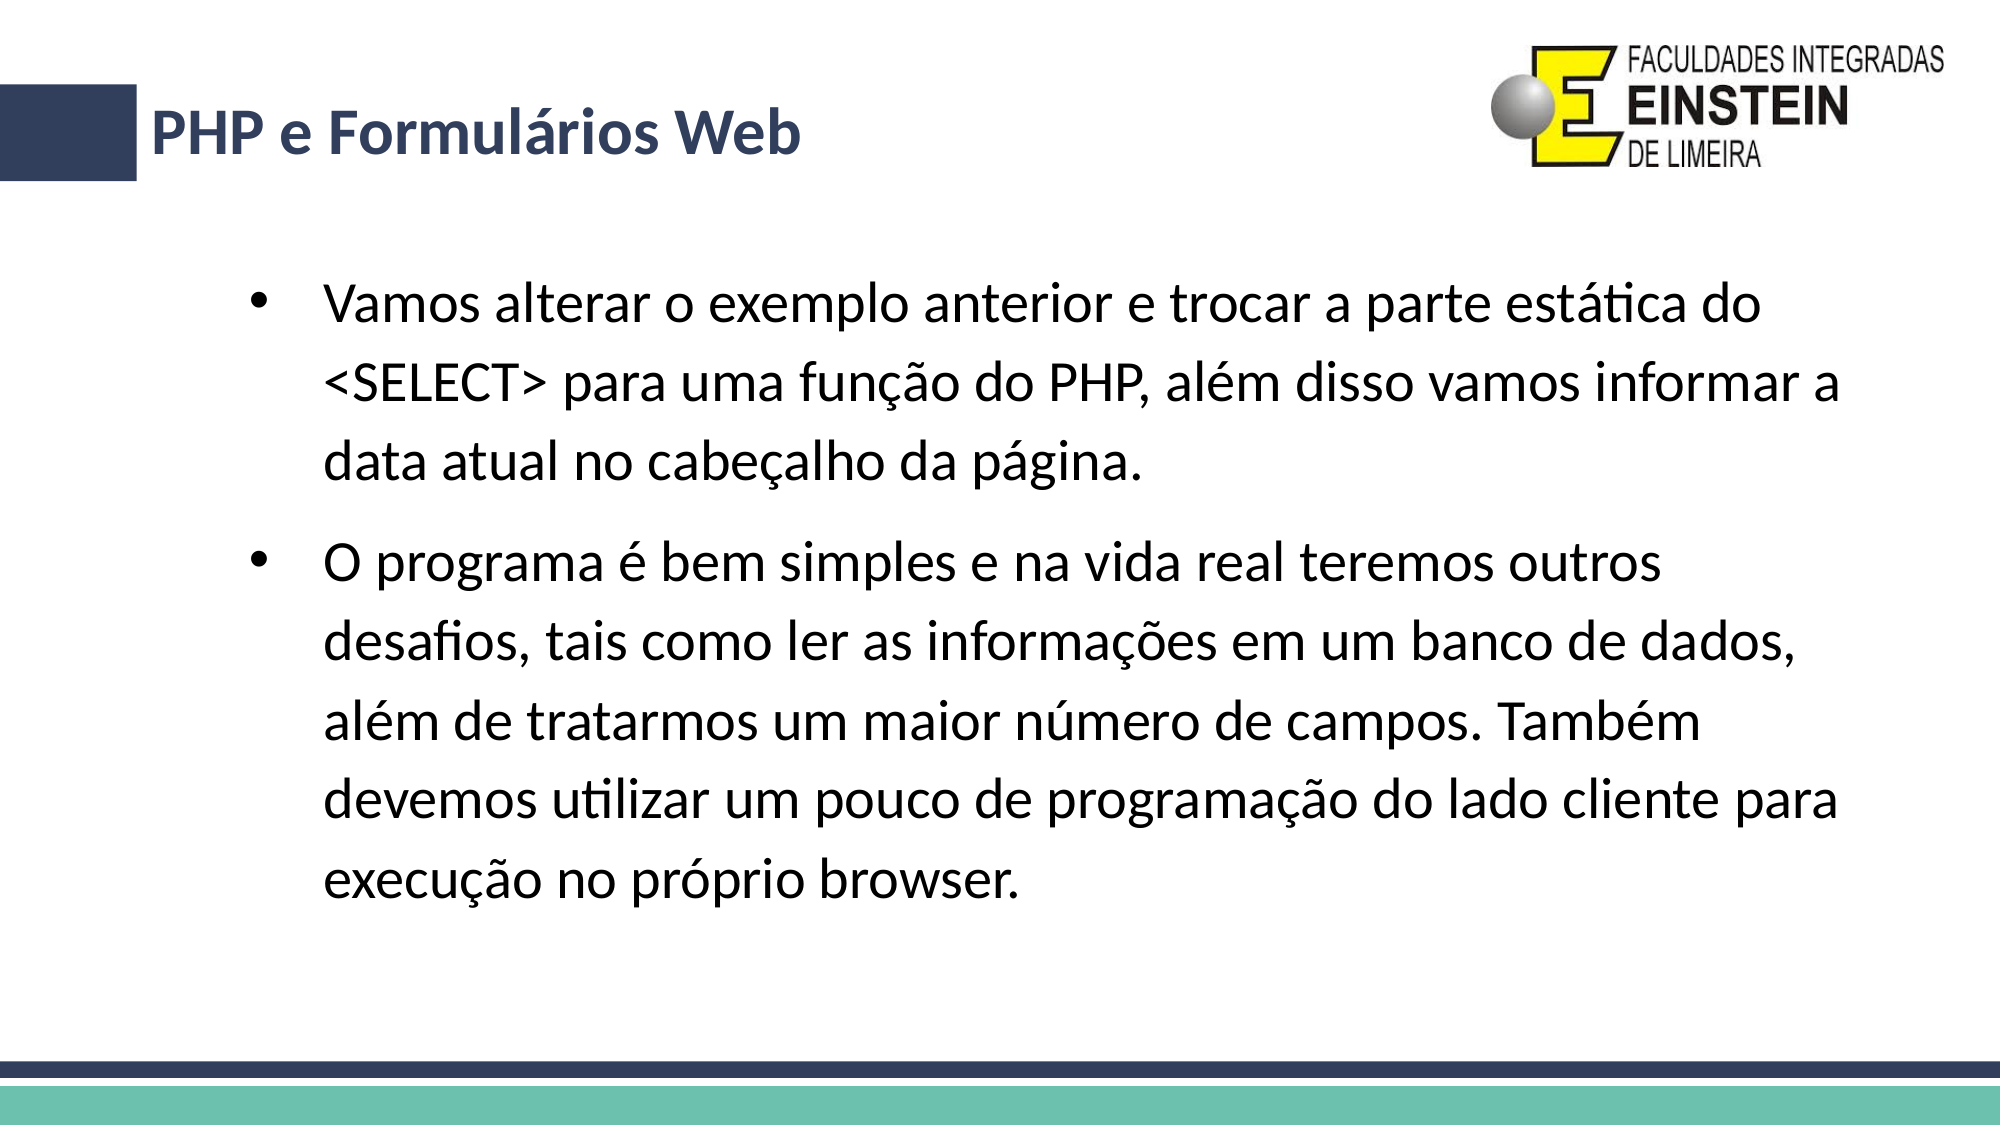

# PHP e Formulários Web
Vamos alterar o exemplo anterior e trocar a parte estática do <SELECT> para uma função do PHP, além disso vamos informar a data atual no cabeçalho da página.
O programa é bem simples e na vida real teremos outros desafios, tais como ler as informações em um banco de dados, além de tratarmos um maior número de campos. Também devemos utilizar um pouco de programação do lado cliente para execução no próprio browser.